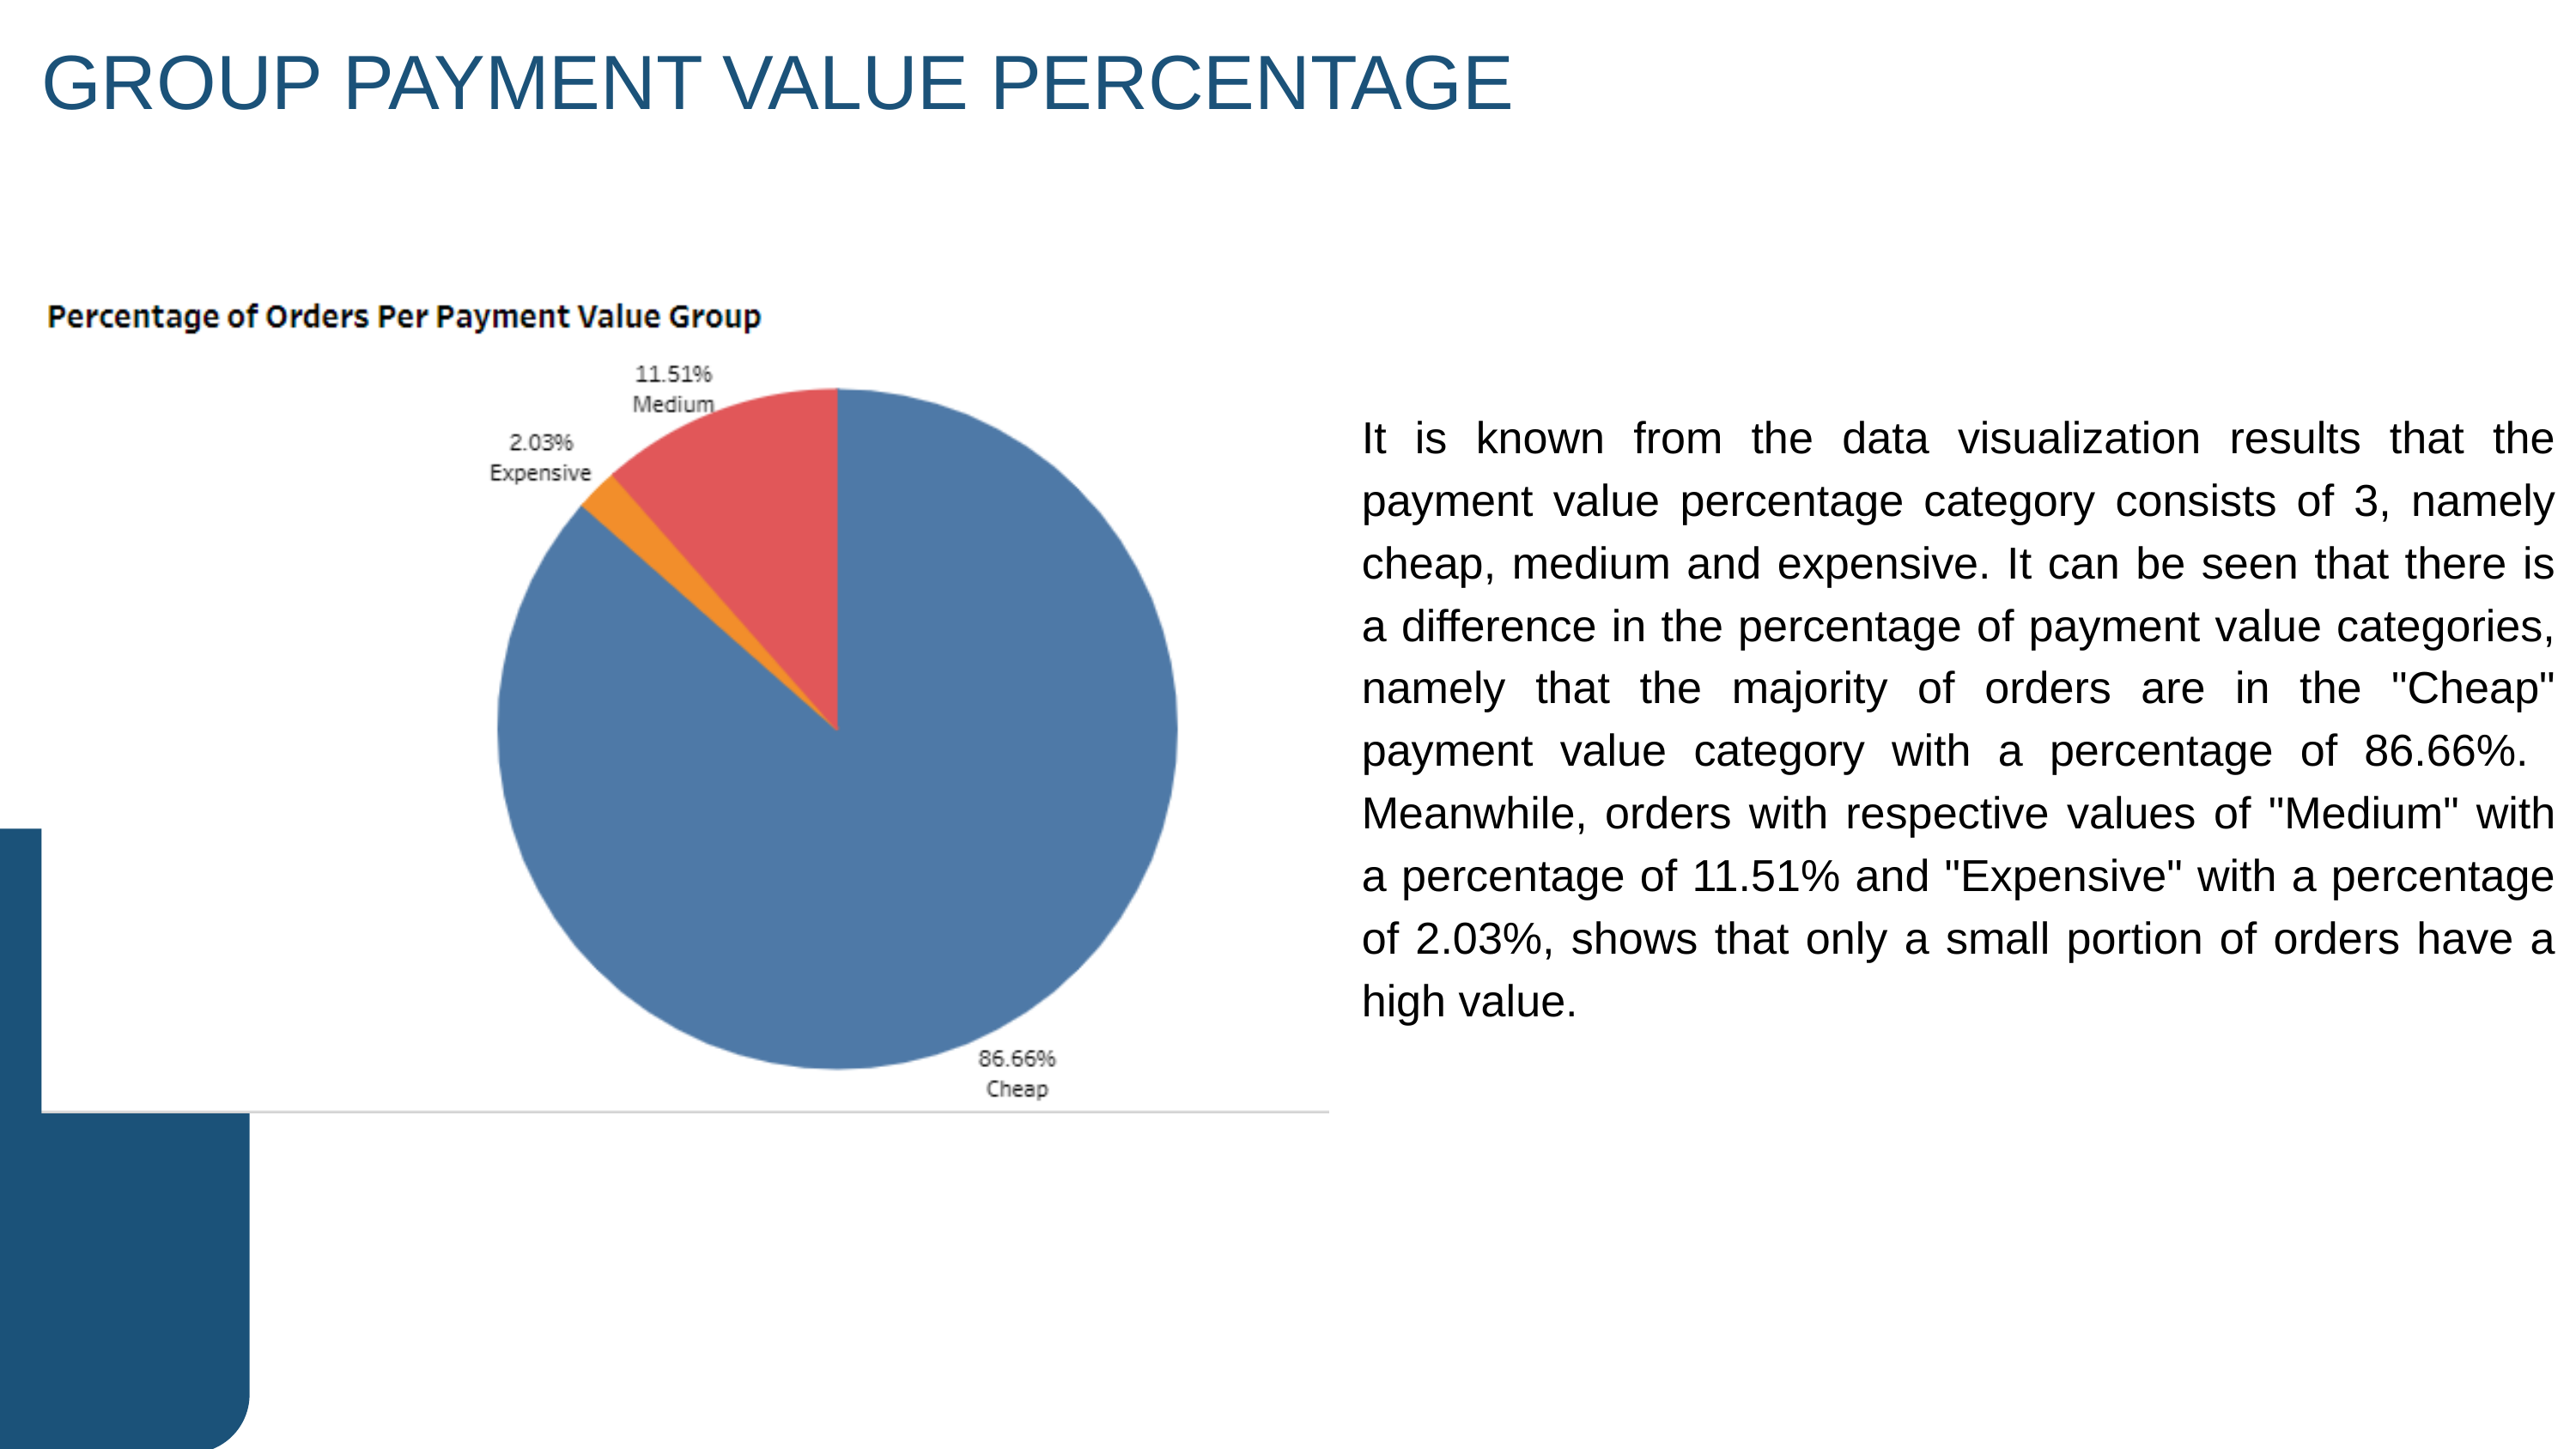

GROUP PAYMENT VALUE PERCENTAGE

It is known from the data visualization results that the payment value percentage category consists of 3, namely cheap, medium and expensive. It can be seen that there is a difference in the percentage of payment value categories, namely that the majority of orders are in the "Cheap" payment value category with a percentage of 86.66%.  Meanwhile, orders with respective values ​​of "Medium" with a percentage of 11.51% and "Expensive" with a percentage of 2.03%, shows that only a small portion of orders have a high value.